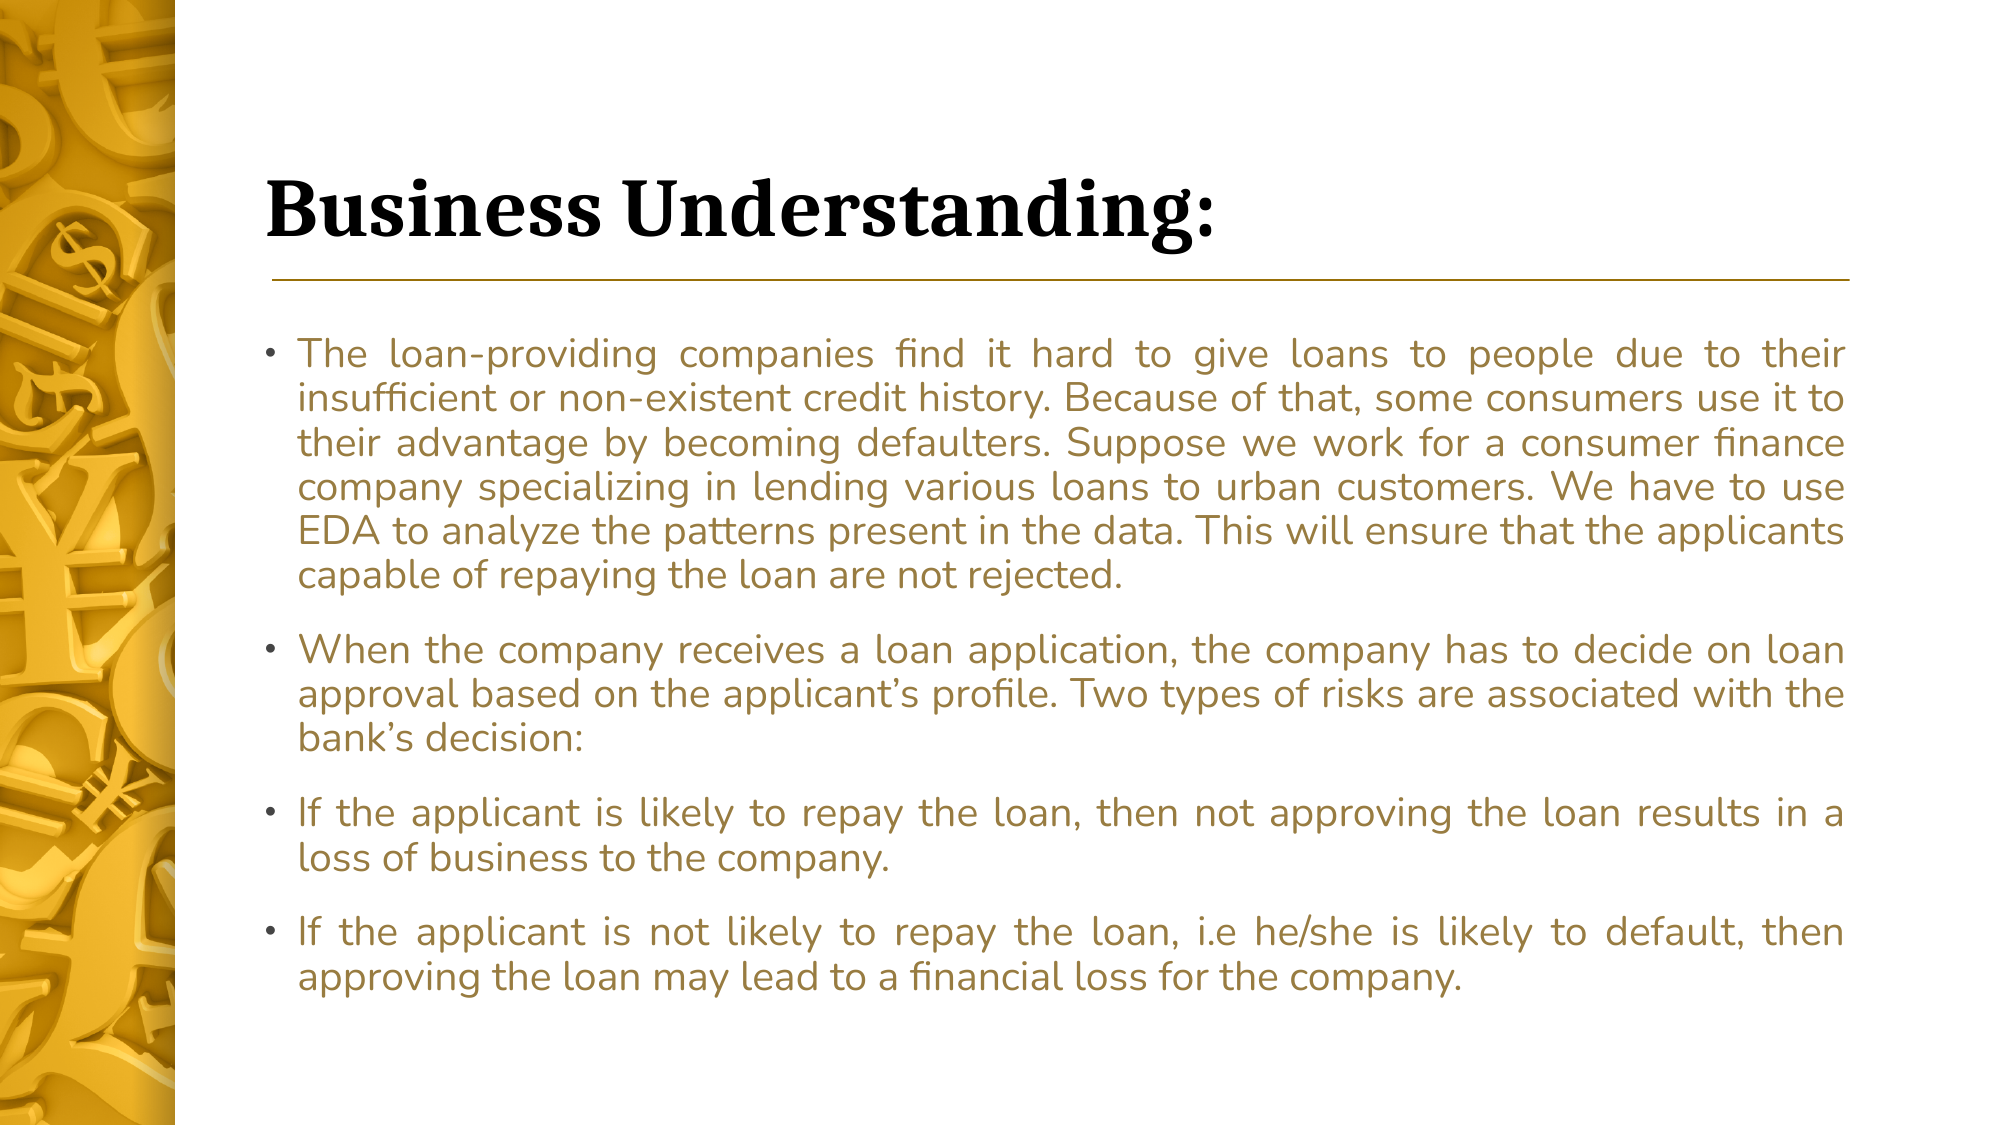

# Business Understanding:
The loan-providing companies find it hard to give loans to people due to their insufficient or non-existent credit history. Because of that, some consumers use it to their advantage by becoming defaulters. Suppose we work for a consumer finance company specializing in lending various loans to urban customers. We have to use EDA to analyze the patterns present in the data. This will ensure that the applicants capable of repaying the loan are not rejected.
When the company receives a loan application, the company has to decide on loan approval based on the applicant’s profile. Two types of risks are associated with the bank’s decision:
If the applicant is likely to repay the loan, then not approving the loan results in a loss of business to the company.
If the applicant is not likely to repay the loan, i.e he/she is likely to default, then approving the loan may lead to a financial loss for the company.